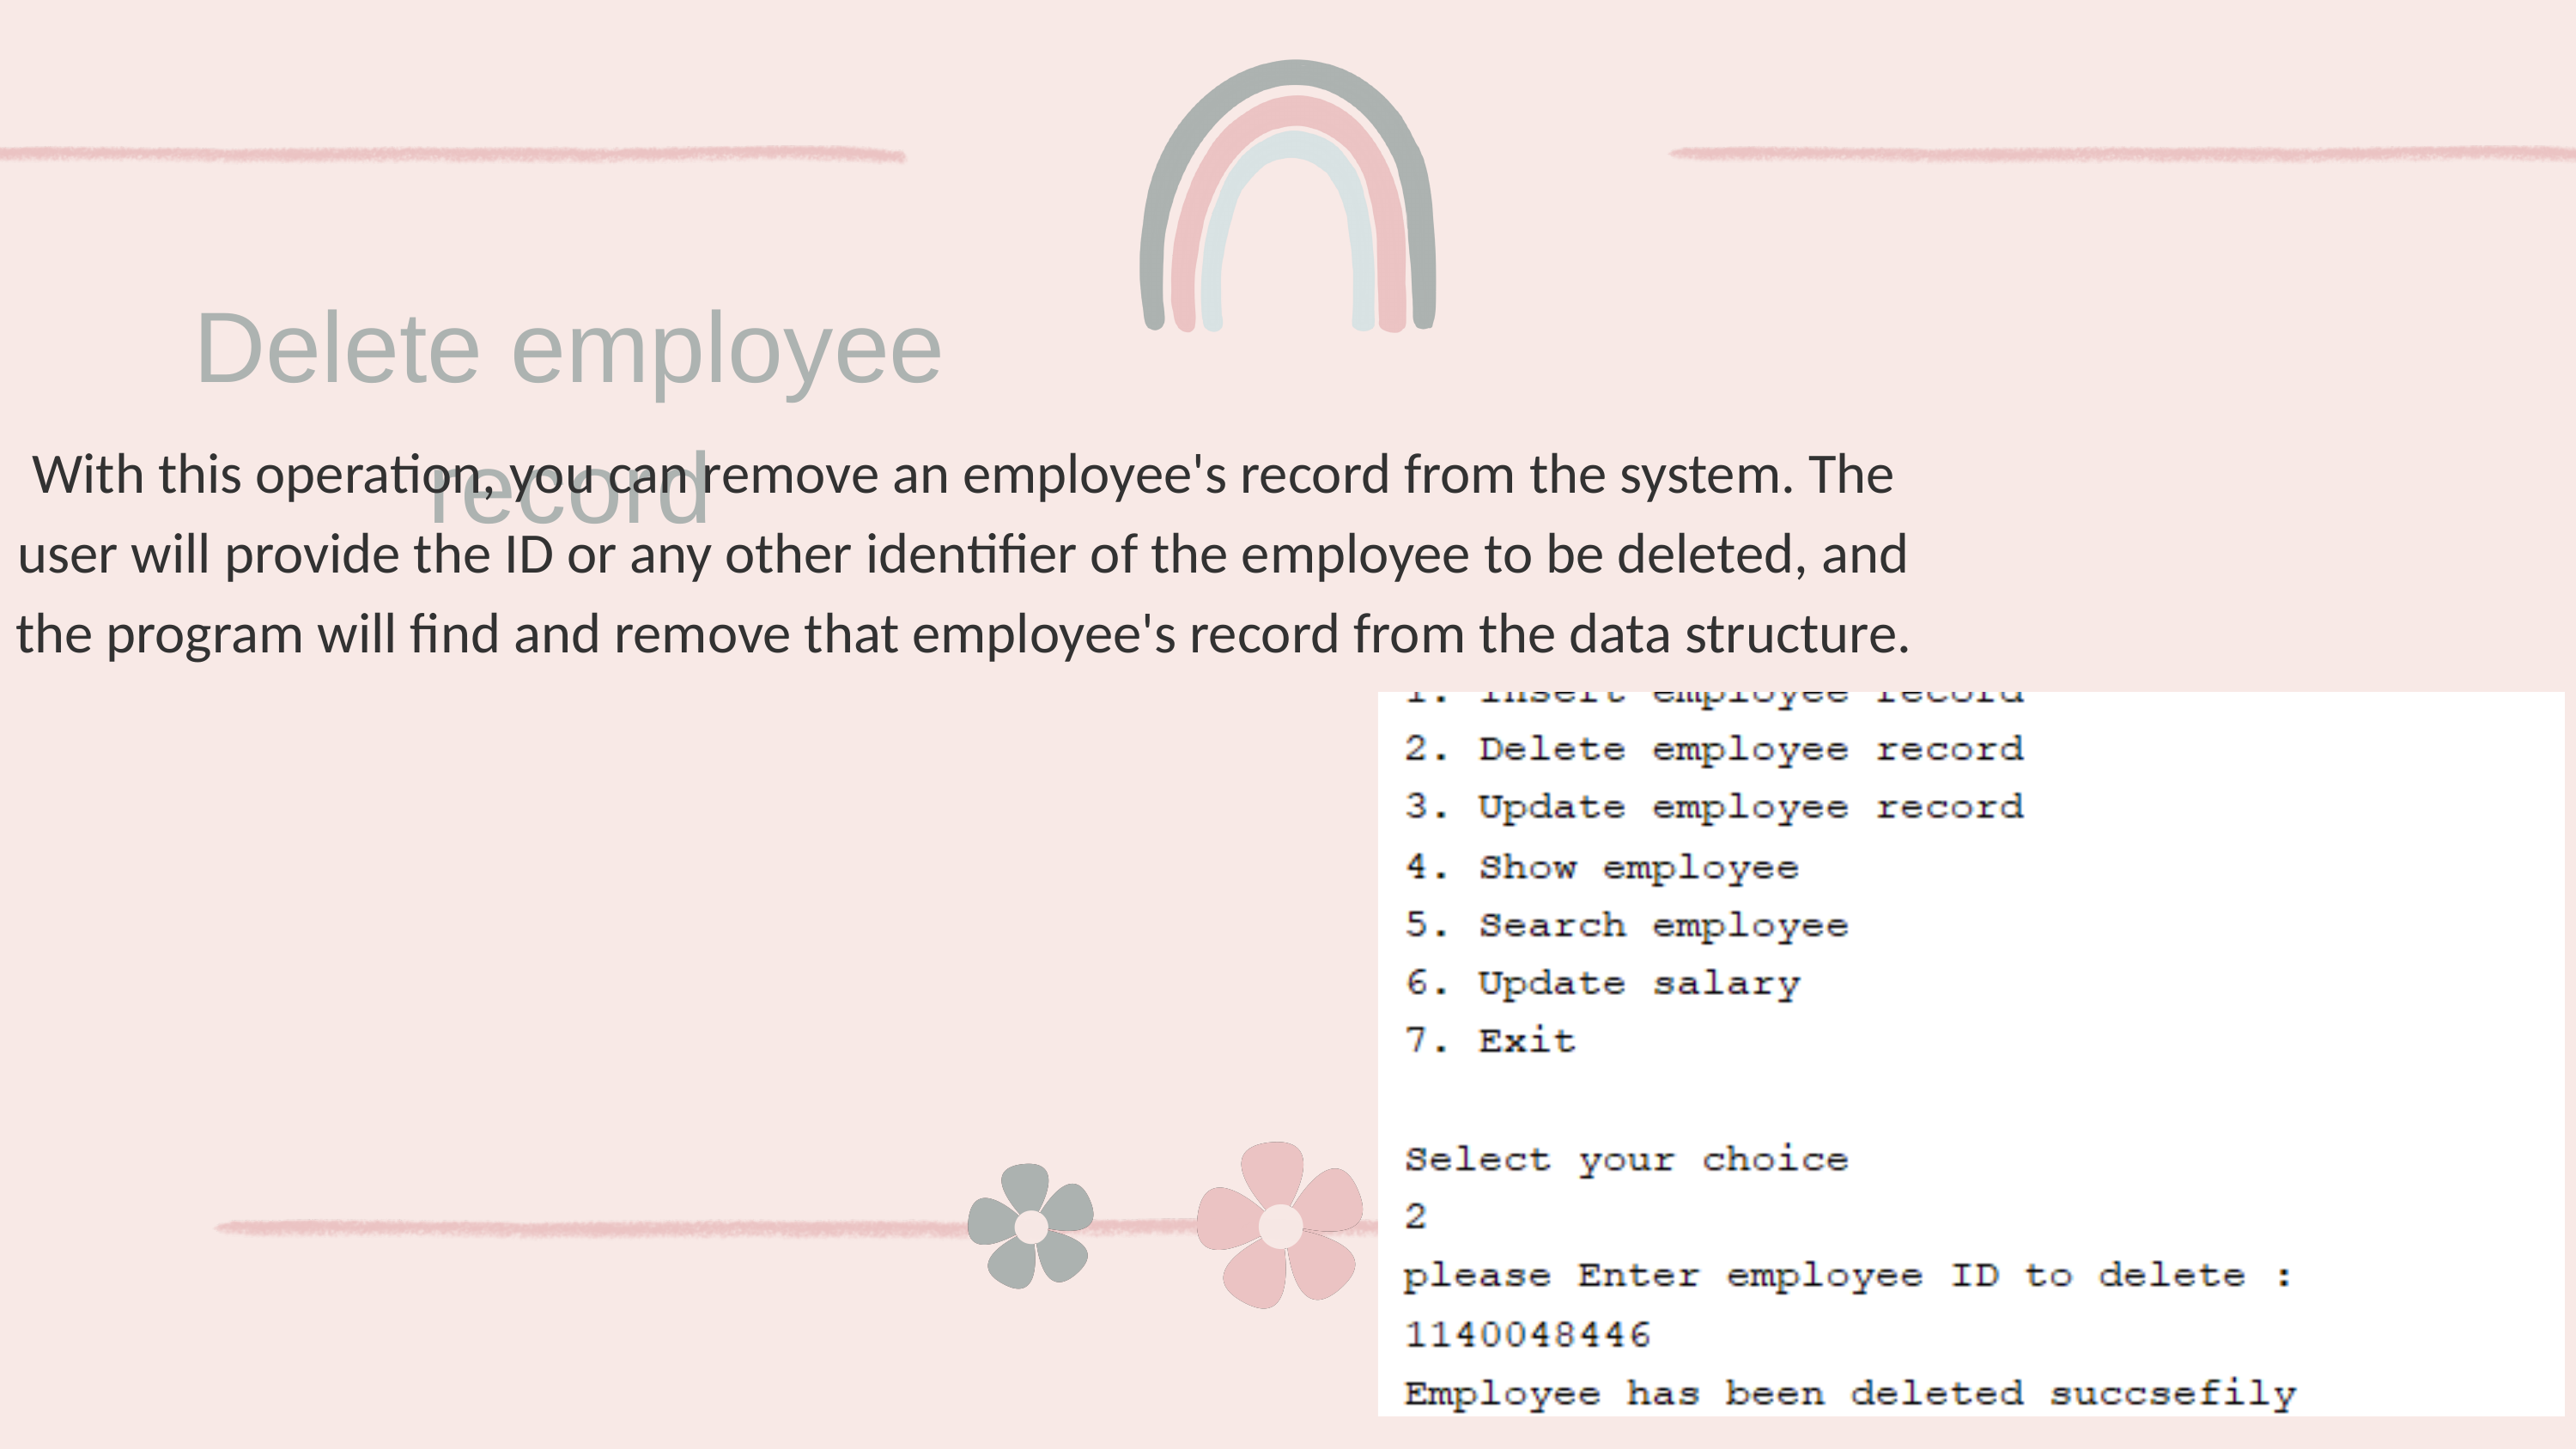

Delete employee record
With this operation, you can remove an employee's record from the system. The user will provide the ID or any other identifier of the employee to be deleted, and the program will find and remove that employee's record from the data structure.